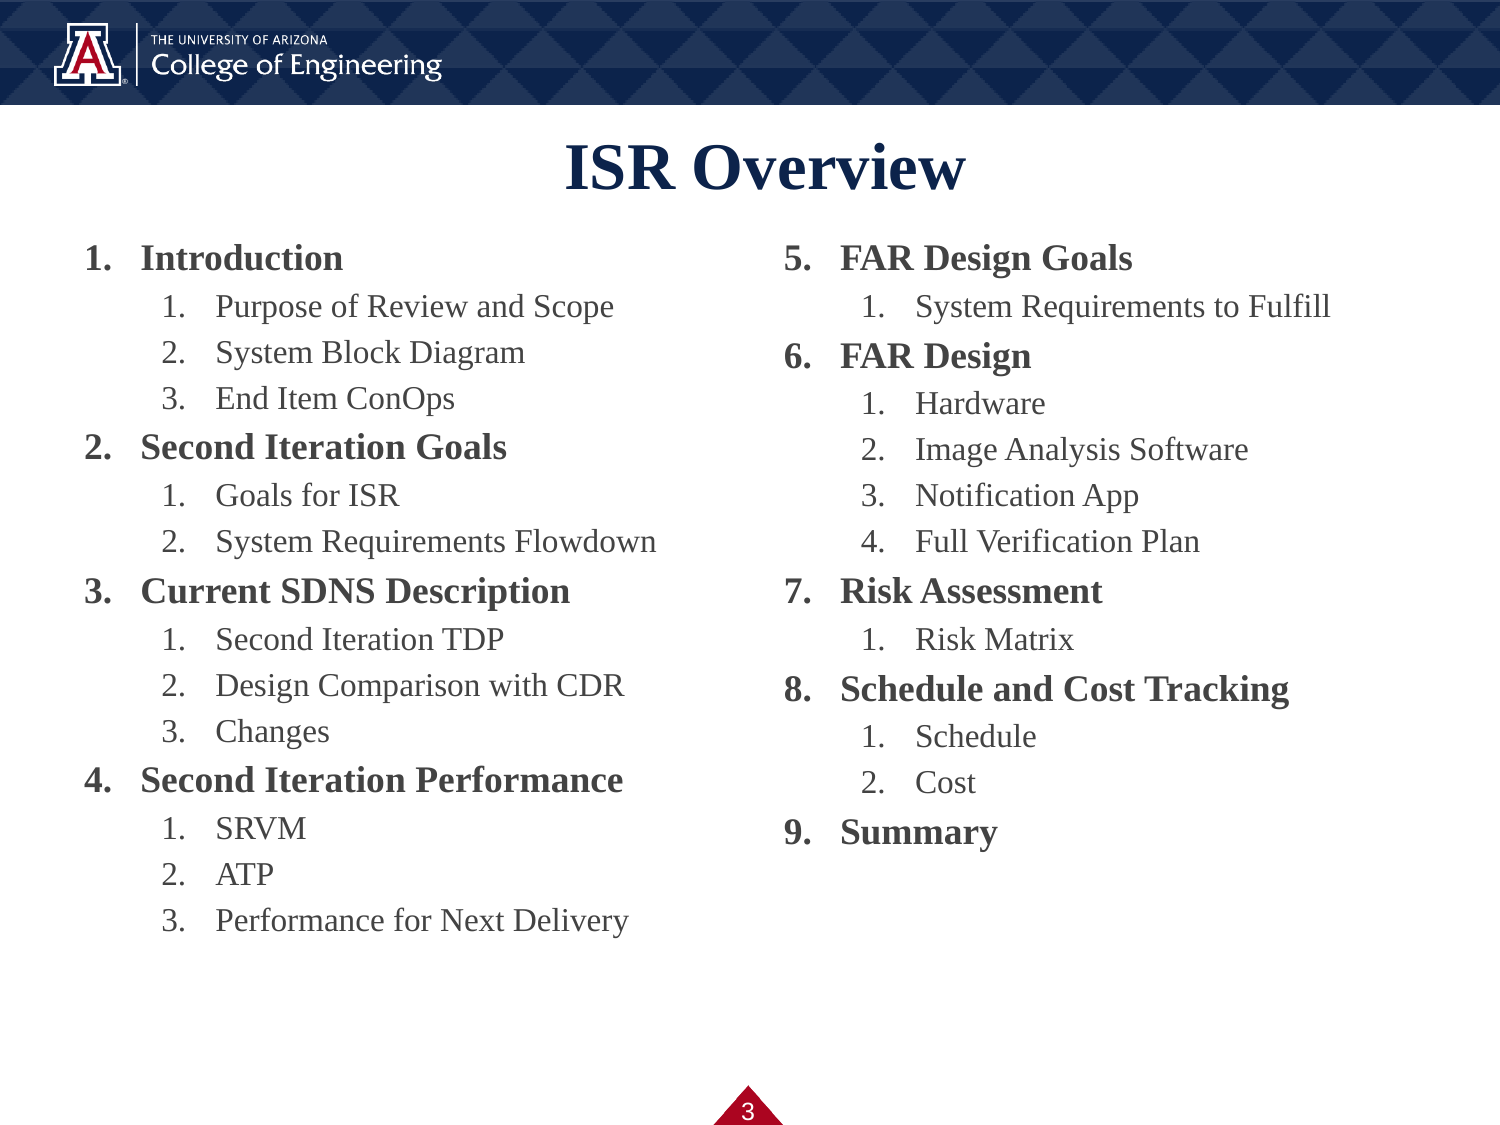

# ISR Overview
Introduction
Purpose of Review and Scope
System Block Diagram
End Item ConOps
Second Iteration Goals
Goals for ISR
System Requirements Flowdown
Current SDNS Description
Second Iteration TDP
Design Comparison with CDR
Changes
Second Iteration Performance
SRVM
ATP
Performance for Next Delivery
FAR Design Goals
System Requirements to Fulfill
FAR Design
Hardware
Image Analysis Software
Notification App
Full Verification Plan
Risk Assessment
Risk Matrix
Schedule and Cost Tracking
Schedule
Cost
Summary
3